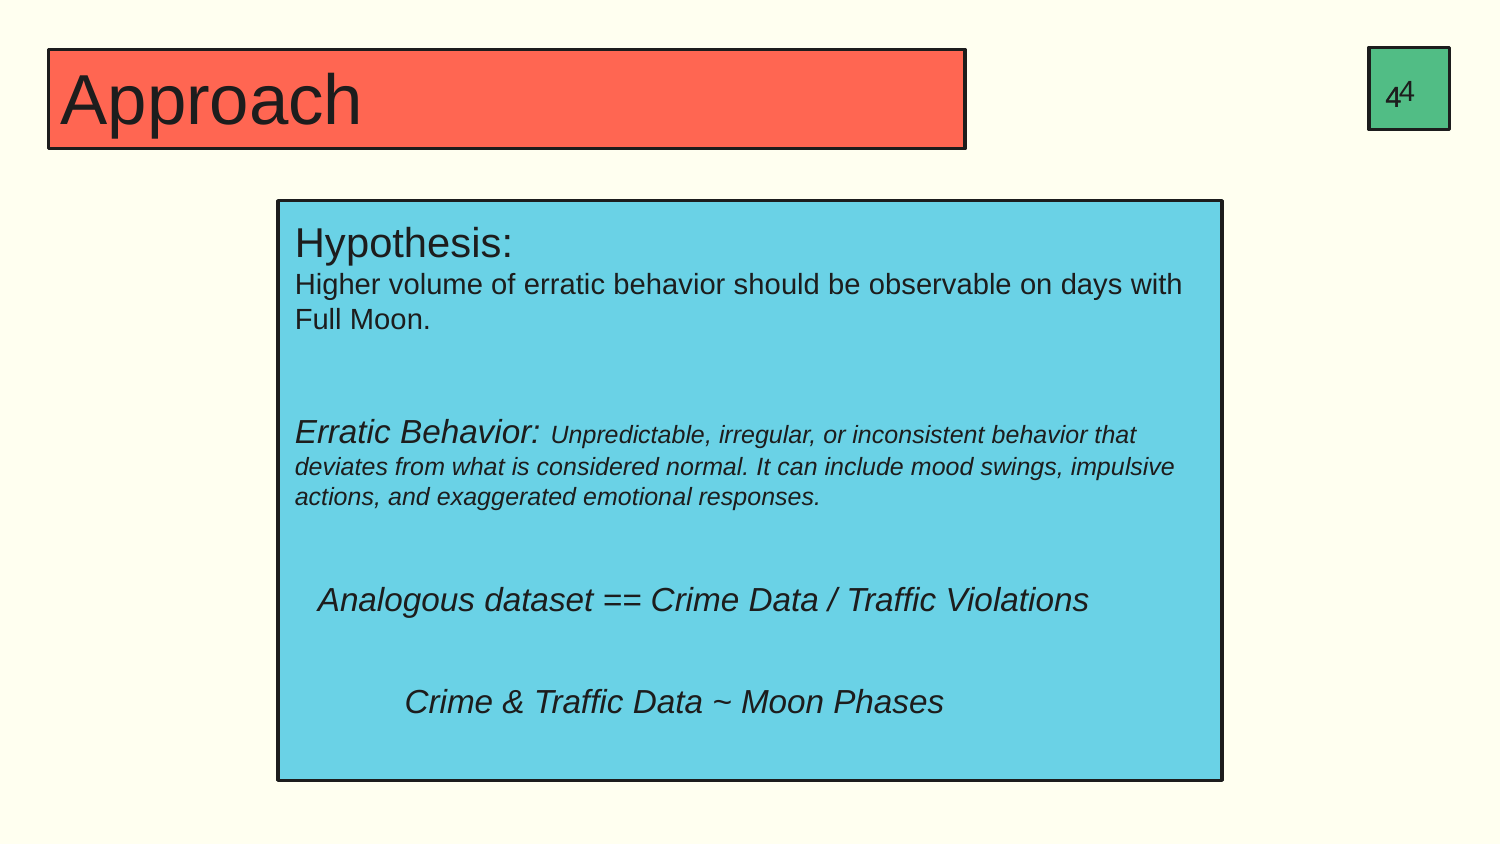

4
4
4
# Approach
Hypothesis:
Higher volume of erratic behavior should be observable on days with Full Moon.

Erratic Behavior:  Unpredictable, irregular, or inconsistent behavior that deviates from what is considered normal. It can include mood swings, impulsive actions, and exaggerated emotional responses.

                   Analogous dataset == Crime Data / Traffic Violations

Crime & Traffic Data ~ Moon Phases